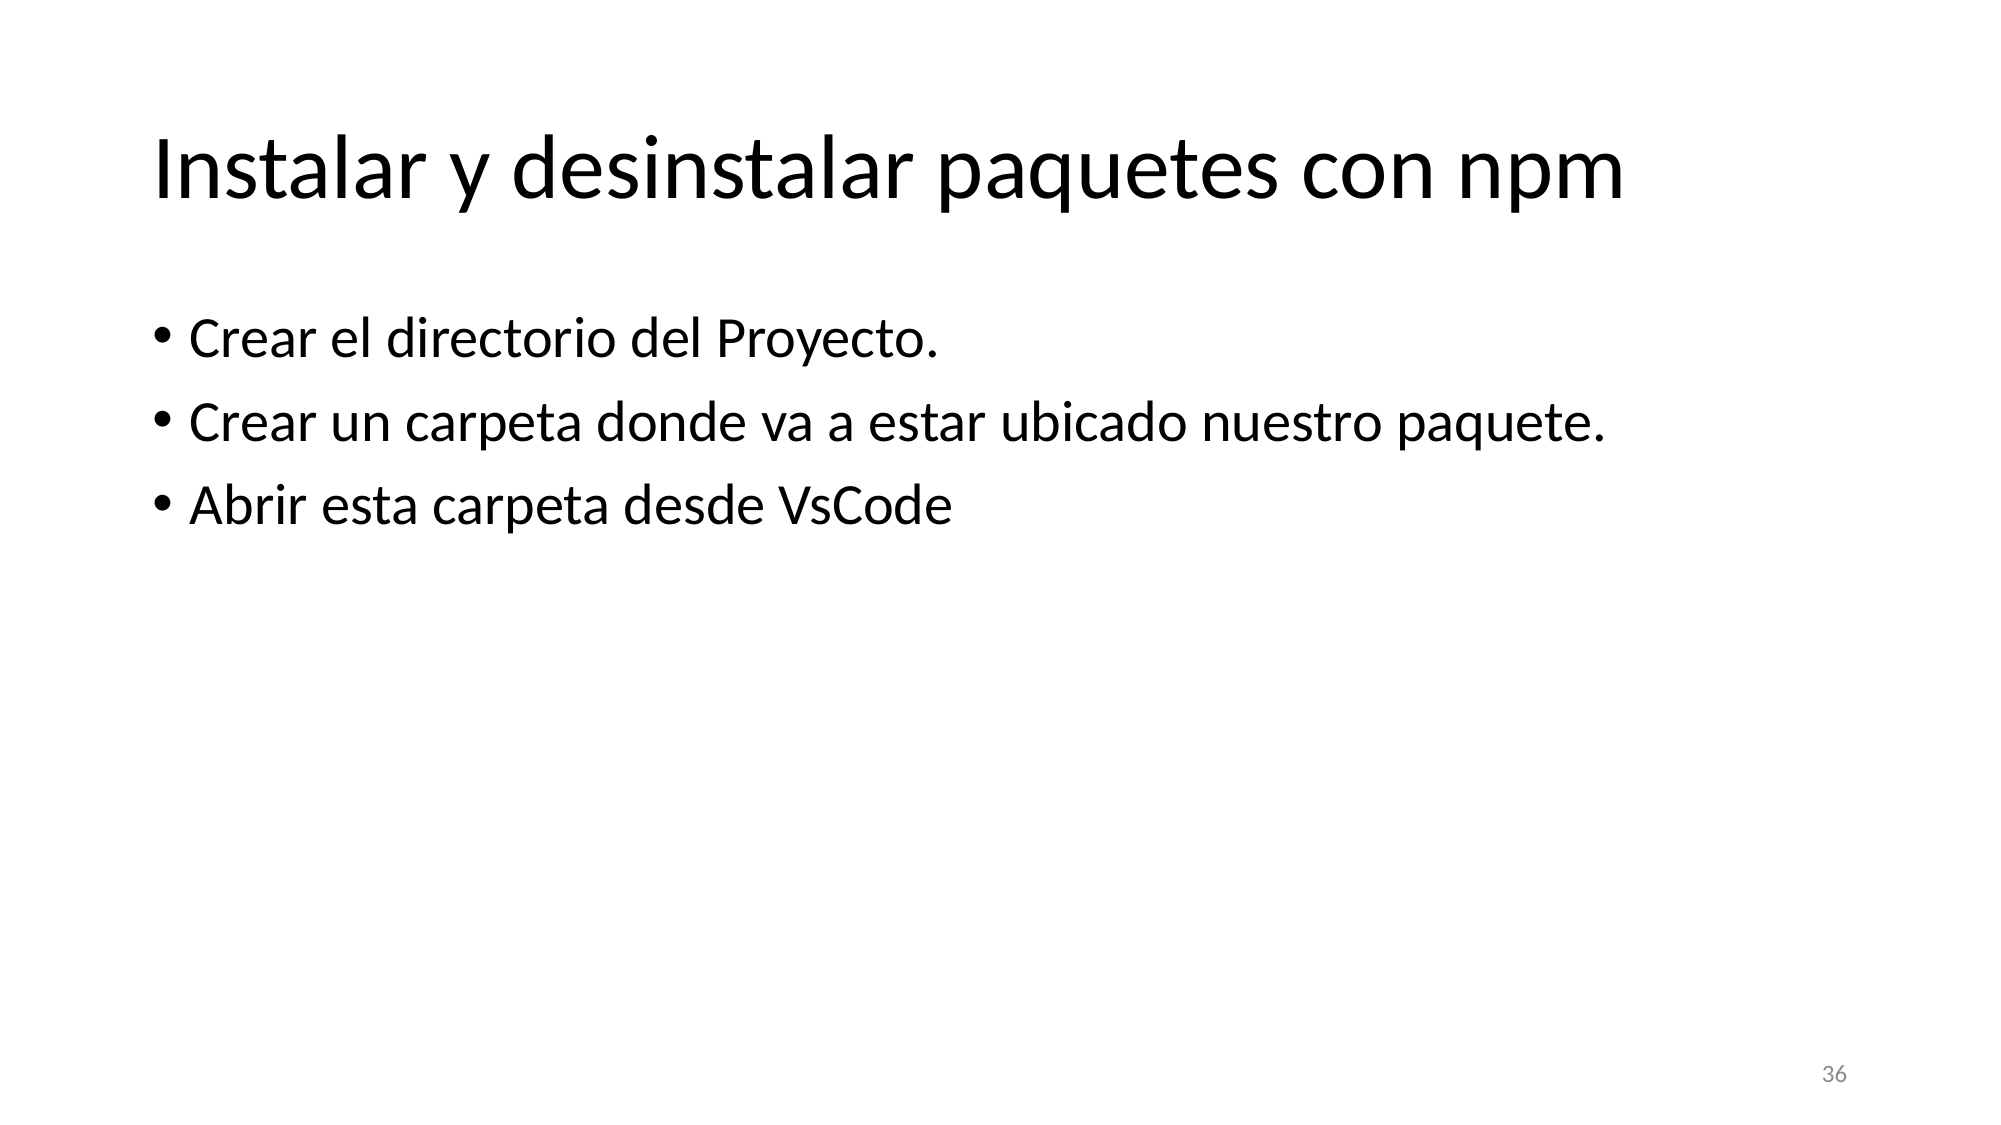

# Instalar y desinstalar paquetes con npm
Crear el directorio del Proyecto.
Crear un carpeta donde va a estar ubicado nuestro paquete.
Abrir esta carpeta desde VsCode

36